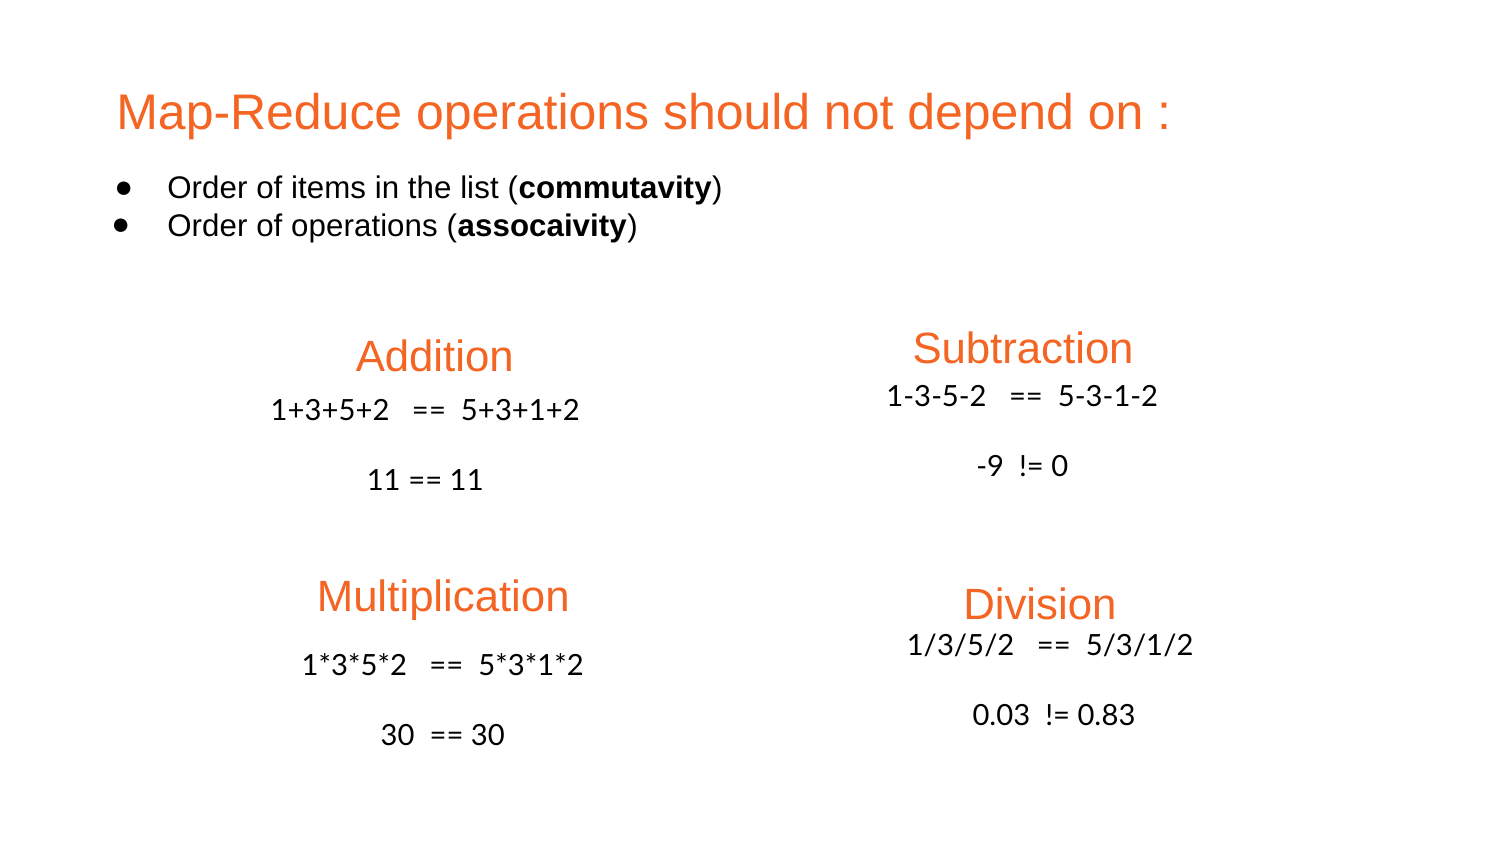

Map-Reduce operations should not depend on :
Order of items in the list (commutavity)
Order of operations (assocaivity)
Subtraction
1-3-5-2   ==  5-3-1-2

-9  != 0
Addition

1+3+5+2   ==  5+3+1+2

11 == 11
Multiplication

1*3*5*2   ==  5*3*1*2

30  == 30
Division
1/3/5/2   ==  5/3/1/2

0.03  != 0.83